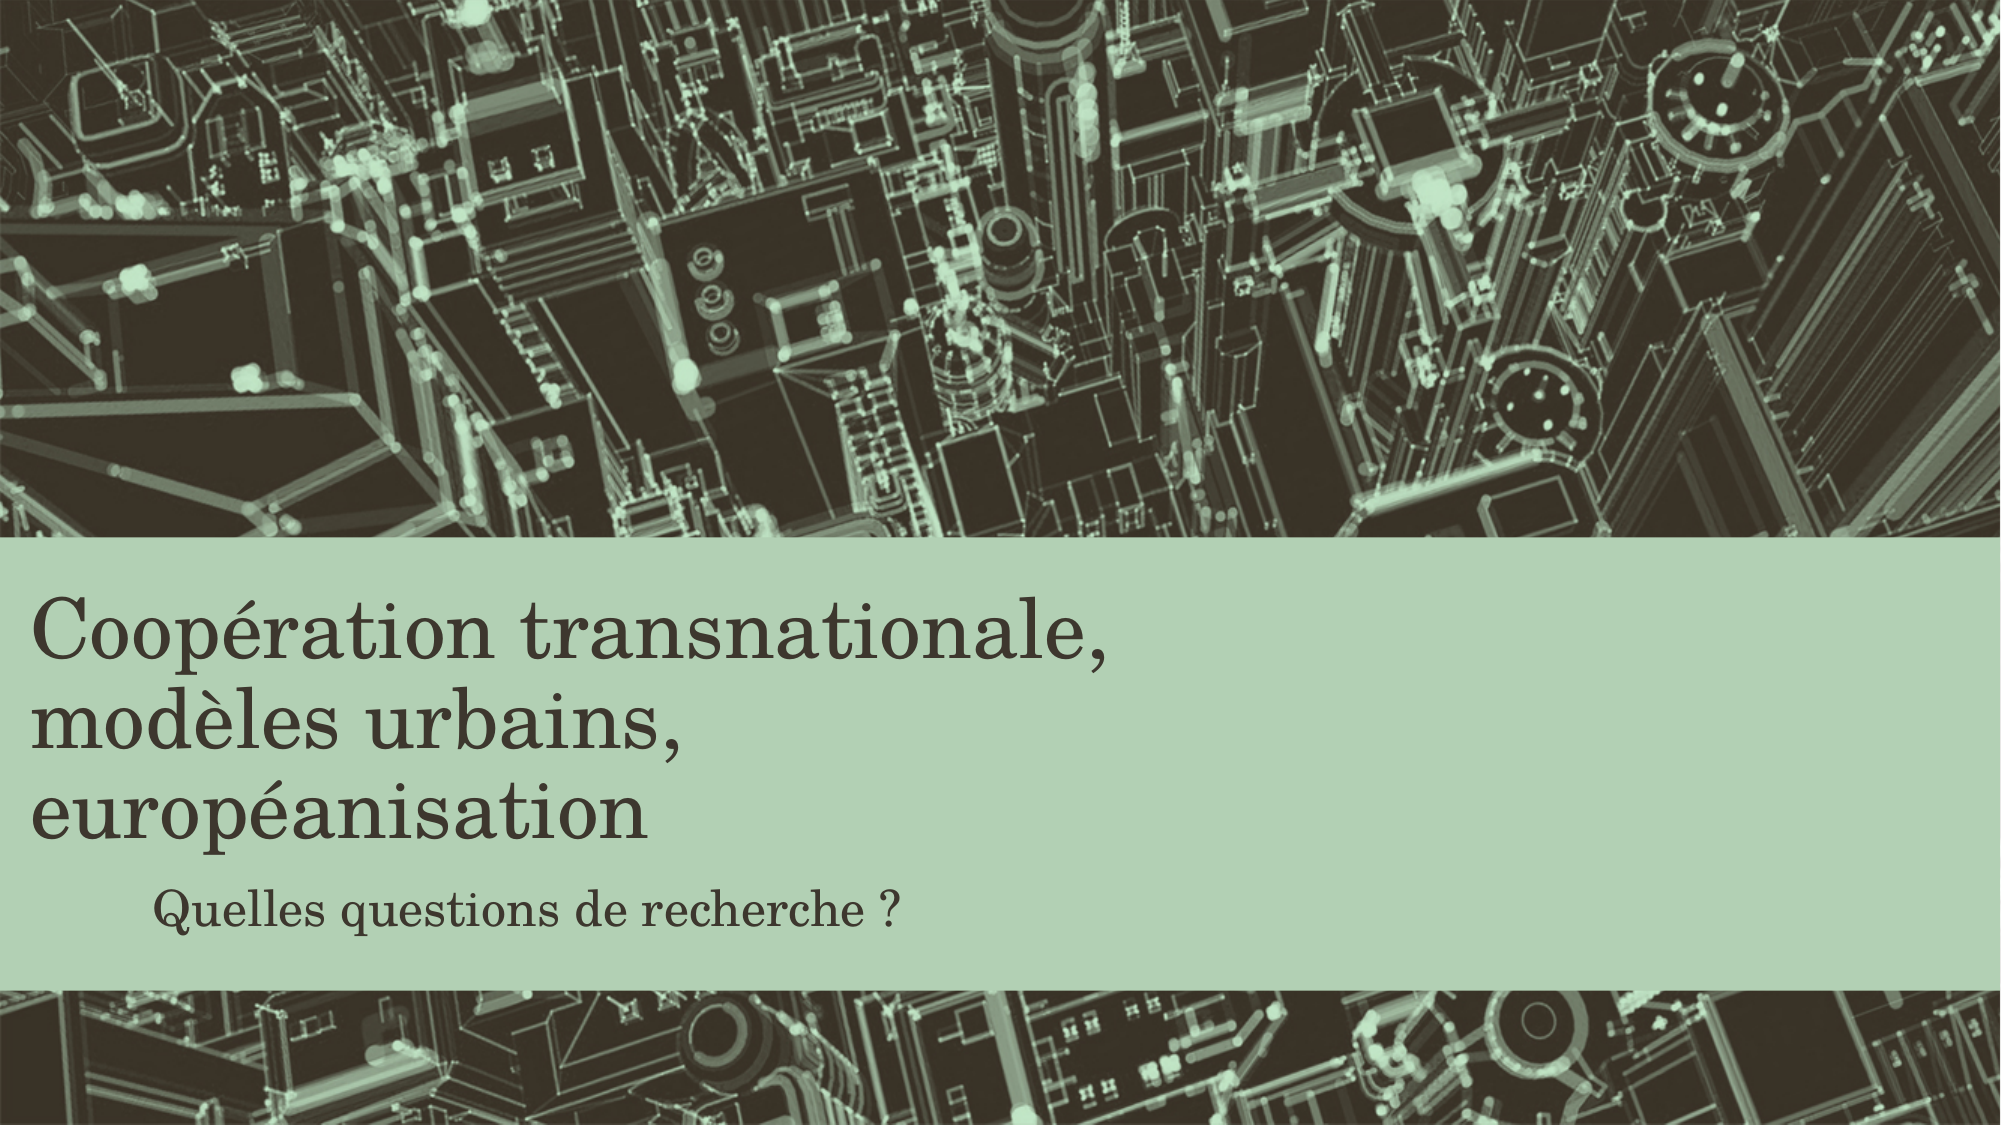

# Coopération transnationale, modèles urbains, européanisation
Quelles questions de recherche ?